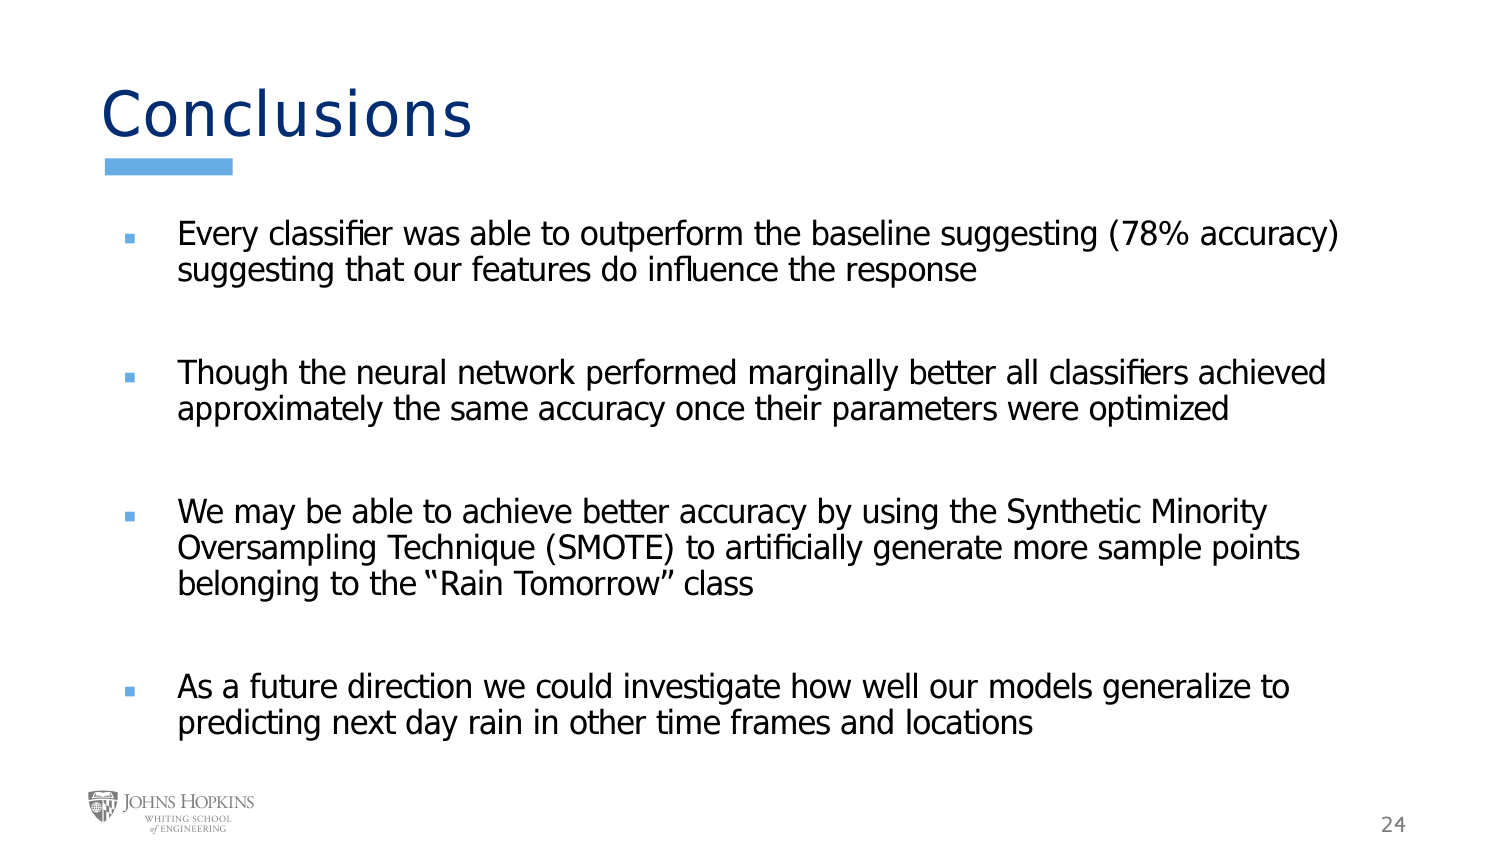

# Conclusions
Every classifier was able to outperform the baseline suggesting (78% accuracy) suggesting that our features do influence the response

Though the neural network performed marginally better all classifiers achieved approximately the same accuracy once their parameters were optimized

We may be able to achieve better accuracy by using the Synthetic Minority Oversampling Technique (SMOTE) to artificially generate more sample points belonging to the “Rain Tomorrow” class

As a future direction we could investigate how well our models generalize to predicting next day rain in other time frames and locations